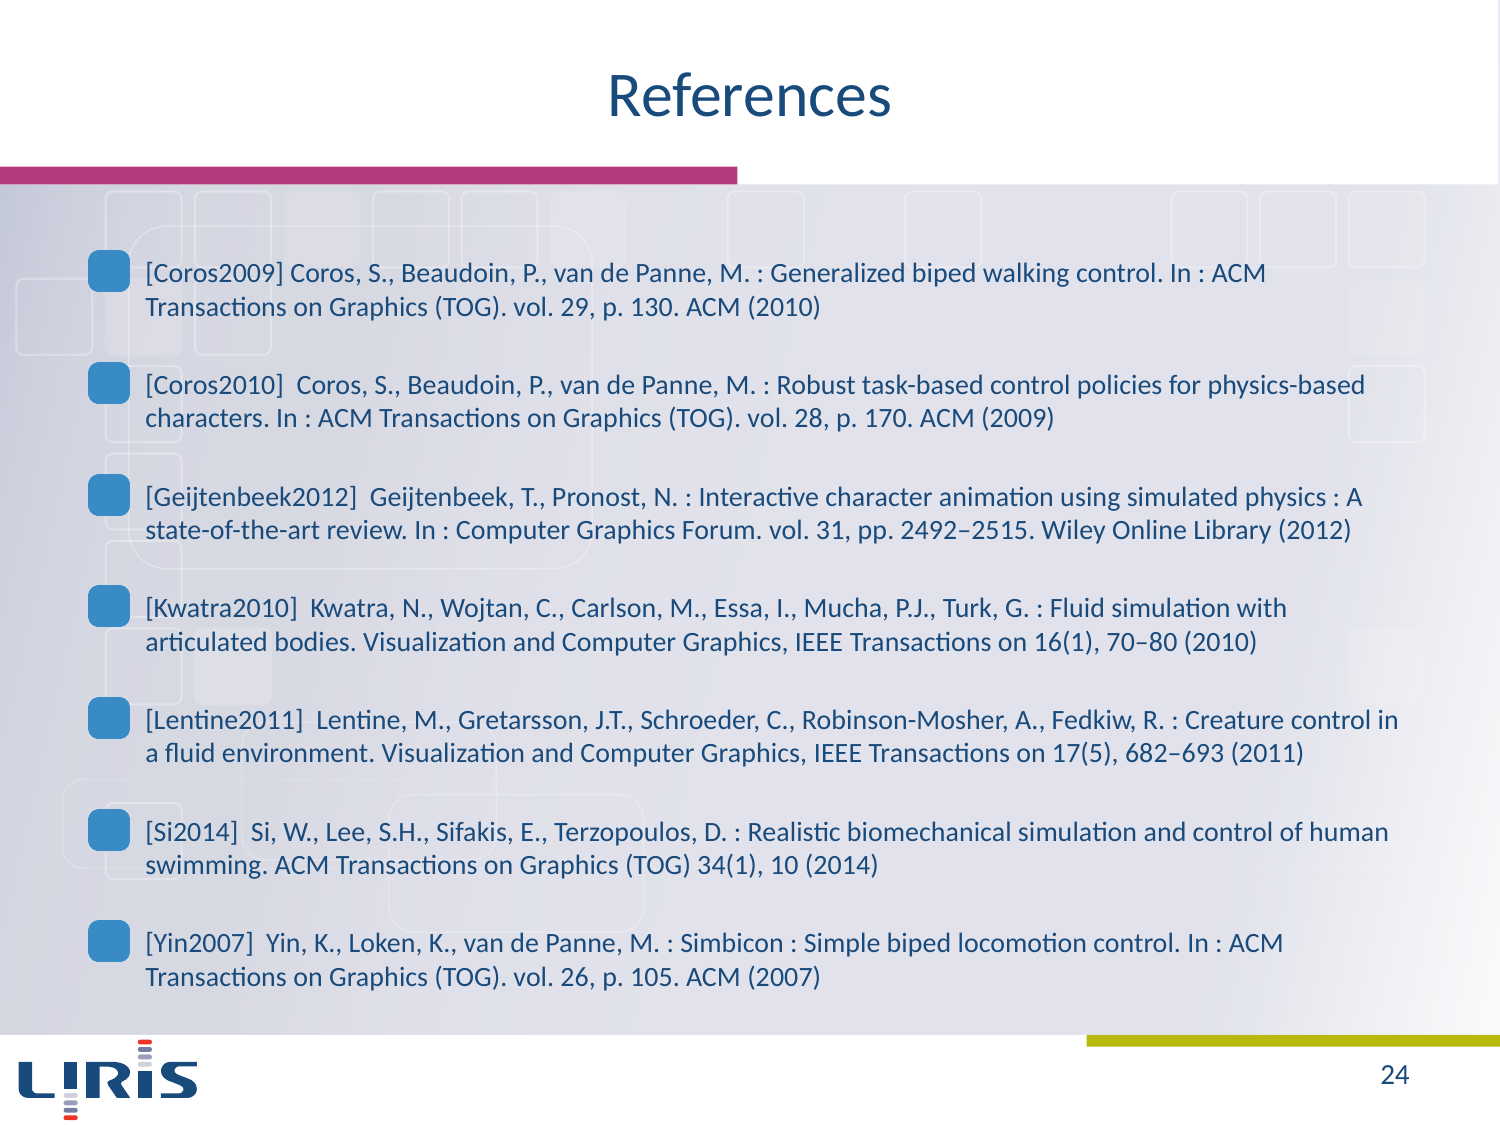

# References

[Coros2009] Coros, S., Beaudoin, P., van de Panne, M. : Generalized biped walking control. In : ACM Transactions on Graphics (TOG). vol. 29, p. 130. ACM (2010)

[Coros2010]  Coros, S., Beaudoin, P., van de Panne, M. : Robust task-based control policies for physics-based characters. In : ACM Transactions on Graphics (TOG). vol. 28, p. 170. ACM (2009)

[Geijtenbeek2012]  Geijtenbeek, T., Pronost, N. : Interactive character animation using simulated physics : A state-of-the-art review. In : Computer Graphics Forum. vol. 31, pp. 2492–2515. Wiley Online Library (2012)

[Kwatra2010]  Kwatra, N., Wojtan, C., Carlson, M., Essa, I., Mucha, P.J., Turk, G. : Fluid simulation with articulated bodies. Visualization and Computer Graphics, IEEE Transactions on 16(1), 70–80 (2010)

[Lentine2011]  Lentine, M., Gretarsson, J.T., Schroeder, C., Robinson-Mosher, A., Fedkiw, R. : Creature control in a fluid environment. Visualization and Computer Graphics, IEEE Transactions on 17(5), 682–693 (2011)

[Si2014]  Si, W., Lee, S.H., Sifakis, E., Terzopoulos, D. : Realistic biomechanical simulation and control of human swimming. ACM Transactions on Graphics (TOG) 34(1), 10 (2014)

[Yin2007]  Yin, K., Loken, K., van de Panne, M. : Simbicon : Simple biped locomotion control. In : ACM Transactions on Graphics (TOG). vol. 26, p. 105. ACM (2007)

24